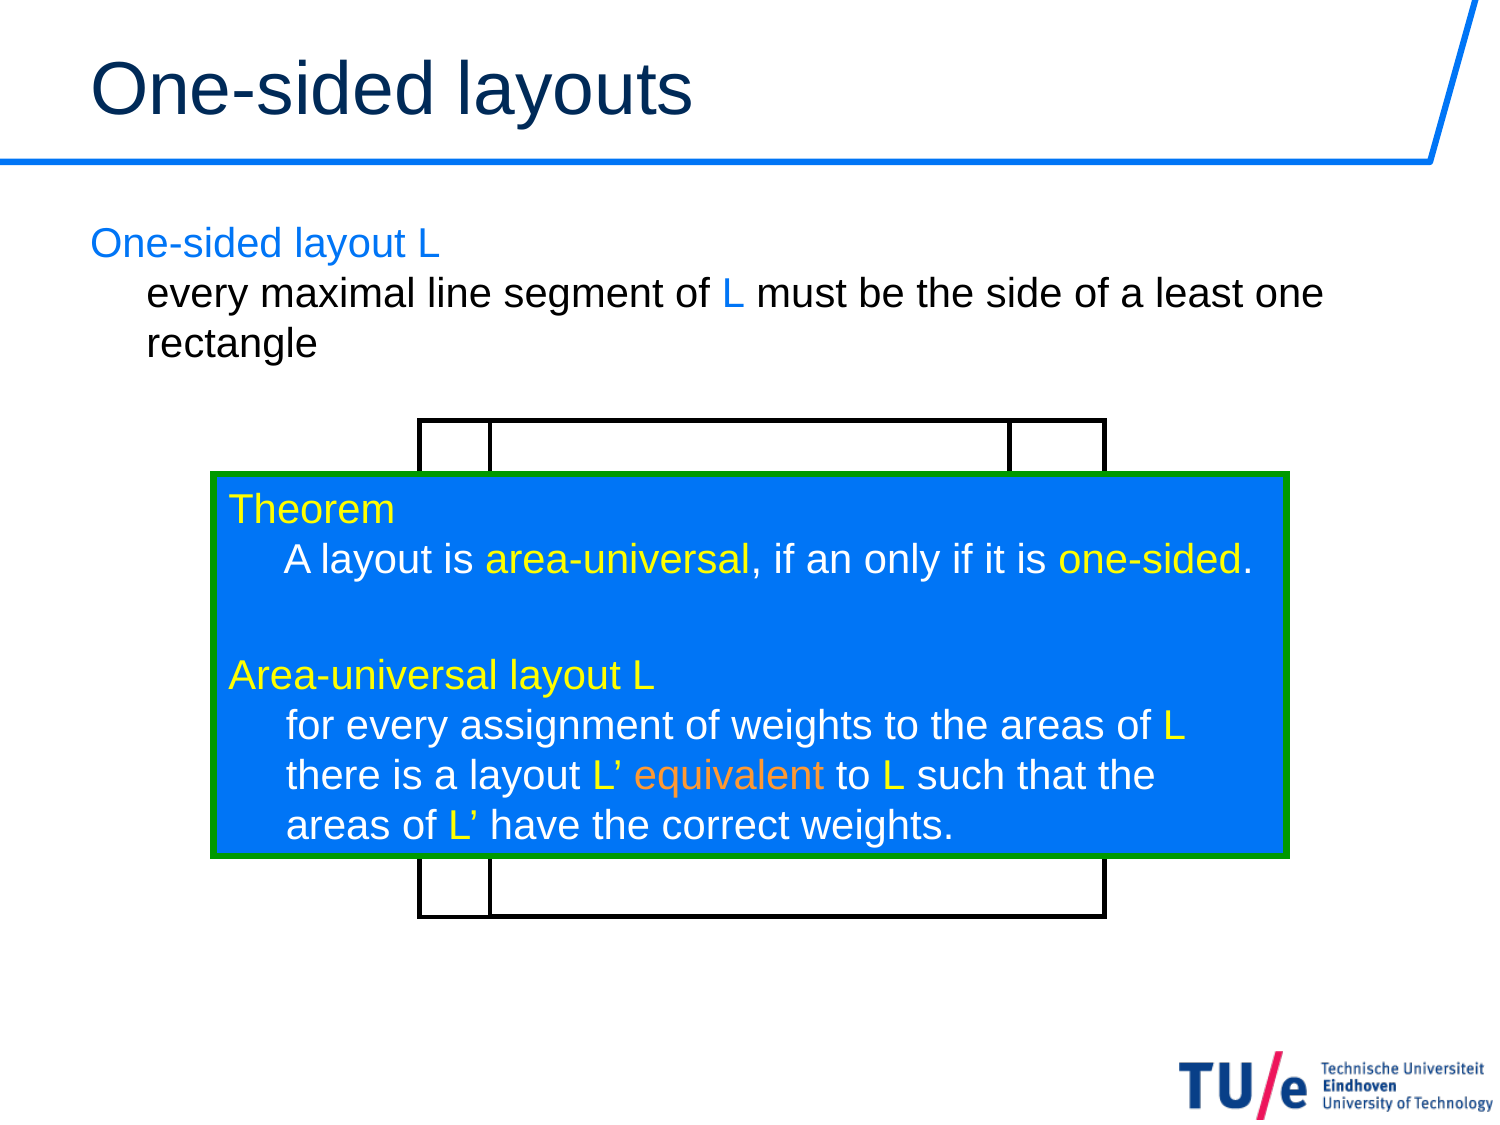

# One-sided layouts
One-sided layout L
every maximal line segment of L must be the side of a least one rectangle

Theorem
     A layout is area-universal, if an only if it is one-sided.

Area-universal layout L
     for every assignment of weights to the areas of L
     there is a layout L’ equivalent to L such that the
     areas of L’ have the correct weights.